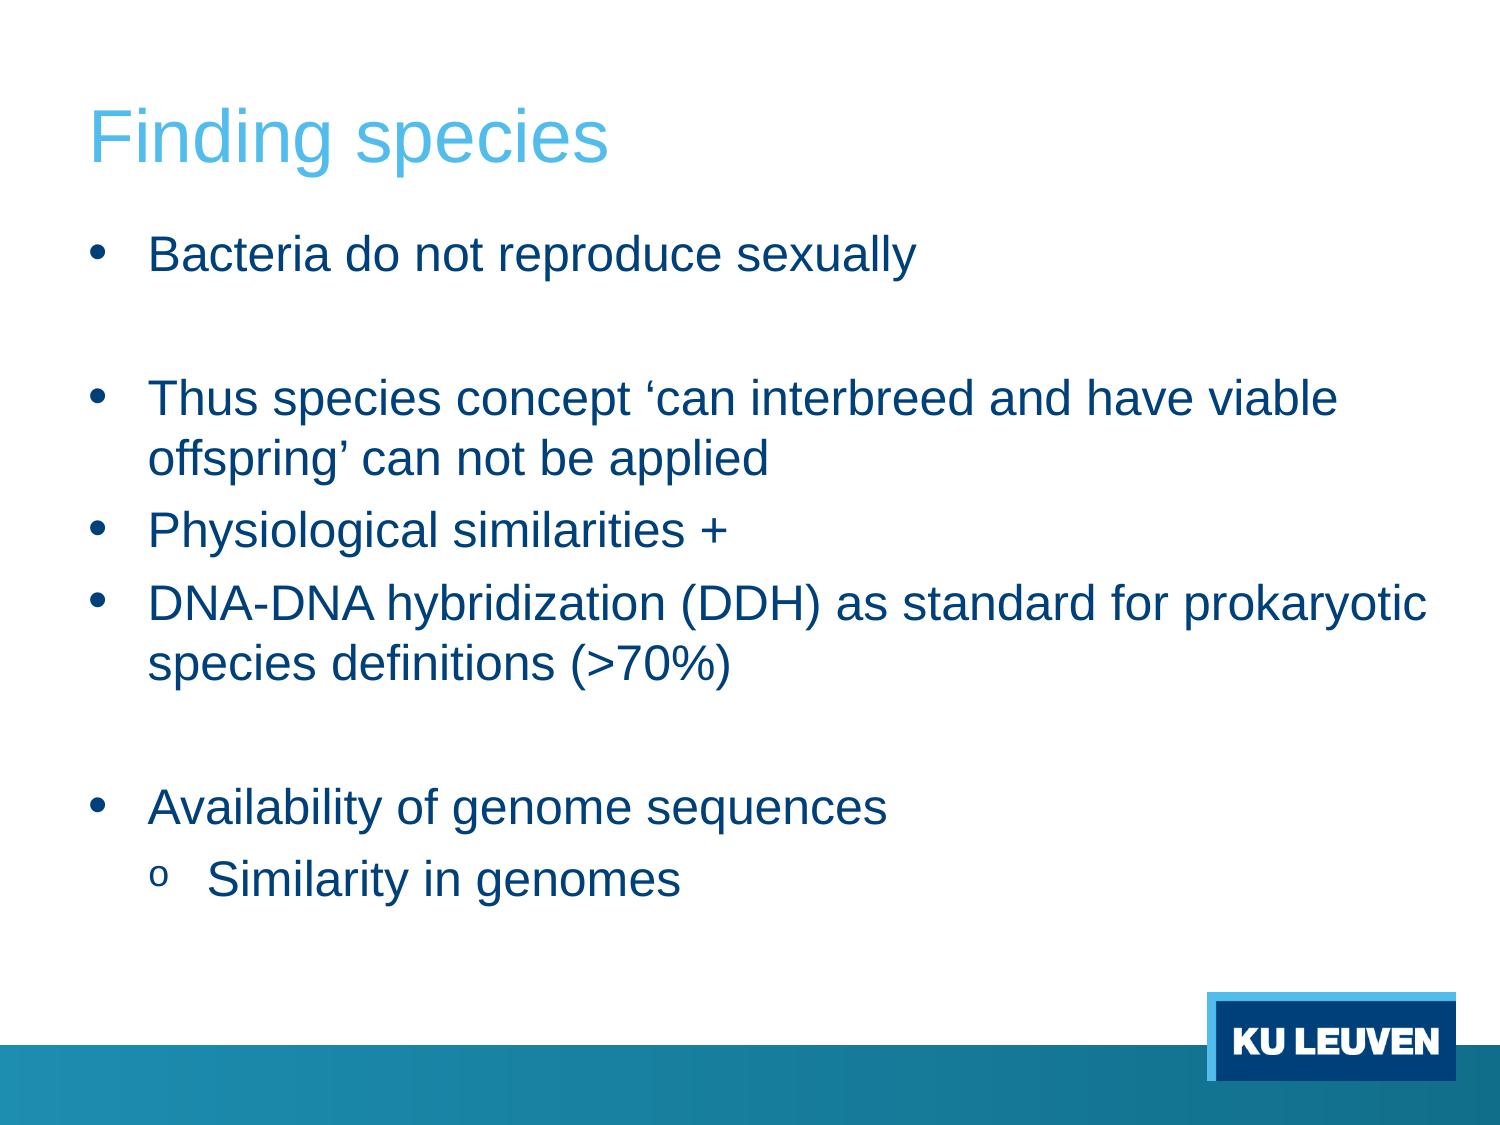

# Finding species
Bacteria do not reproduce sexually

Thus species concept ‘can interbreed and have viable offspring’ can not be applied
Physiological similarities +
DNA-DNA hybridization (DDH) as standard for prokaryotic species definitions (>70%)

Availability of genome sequences
Similarity in genomes